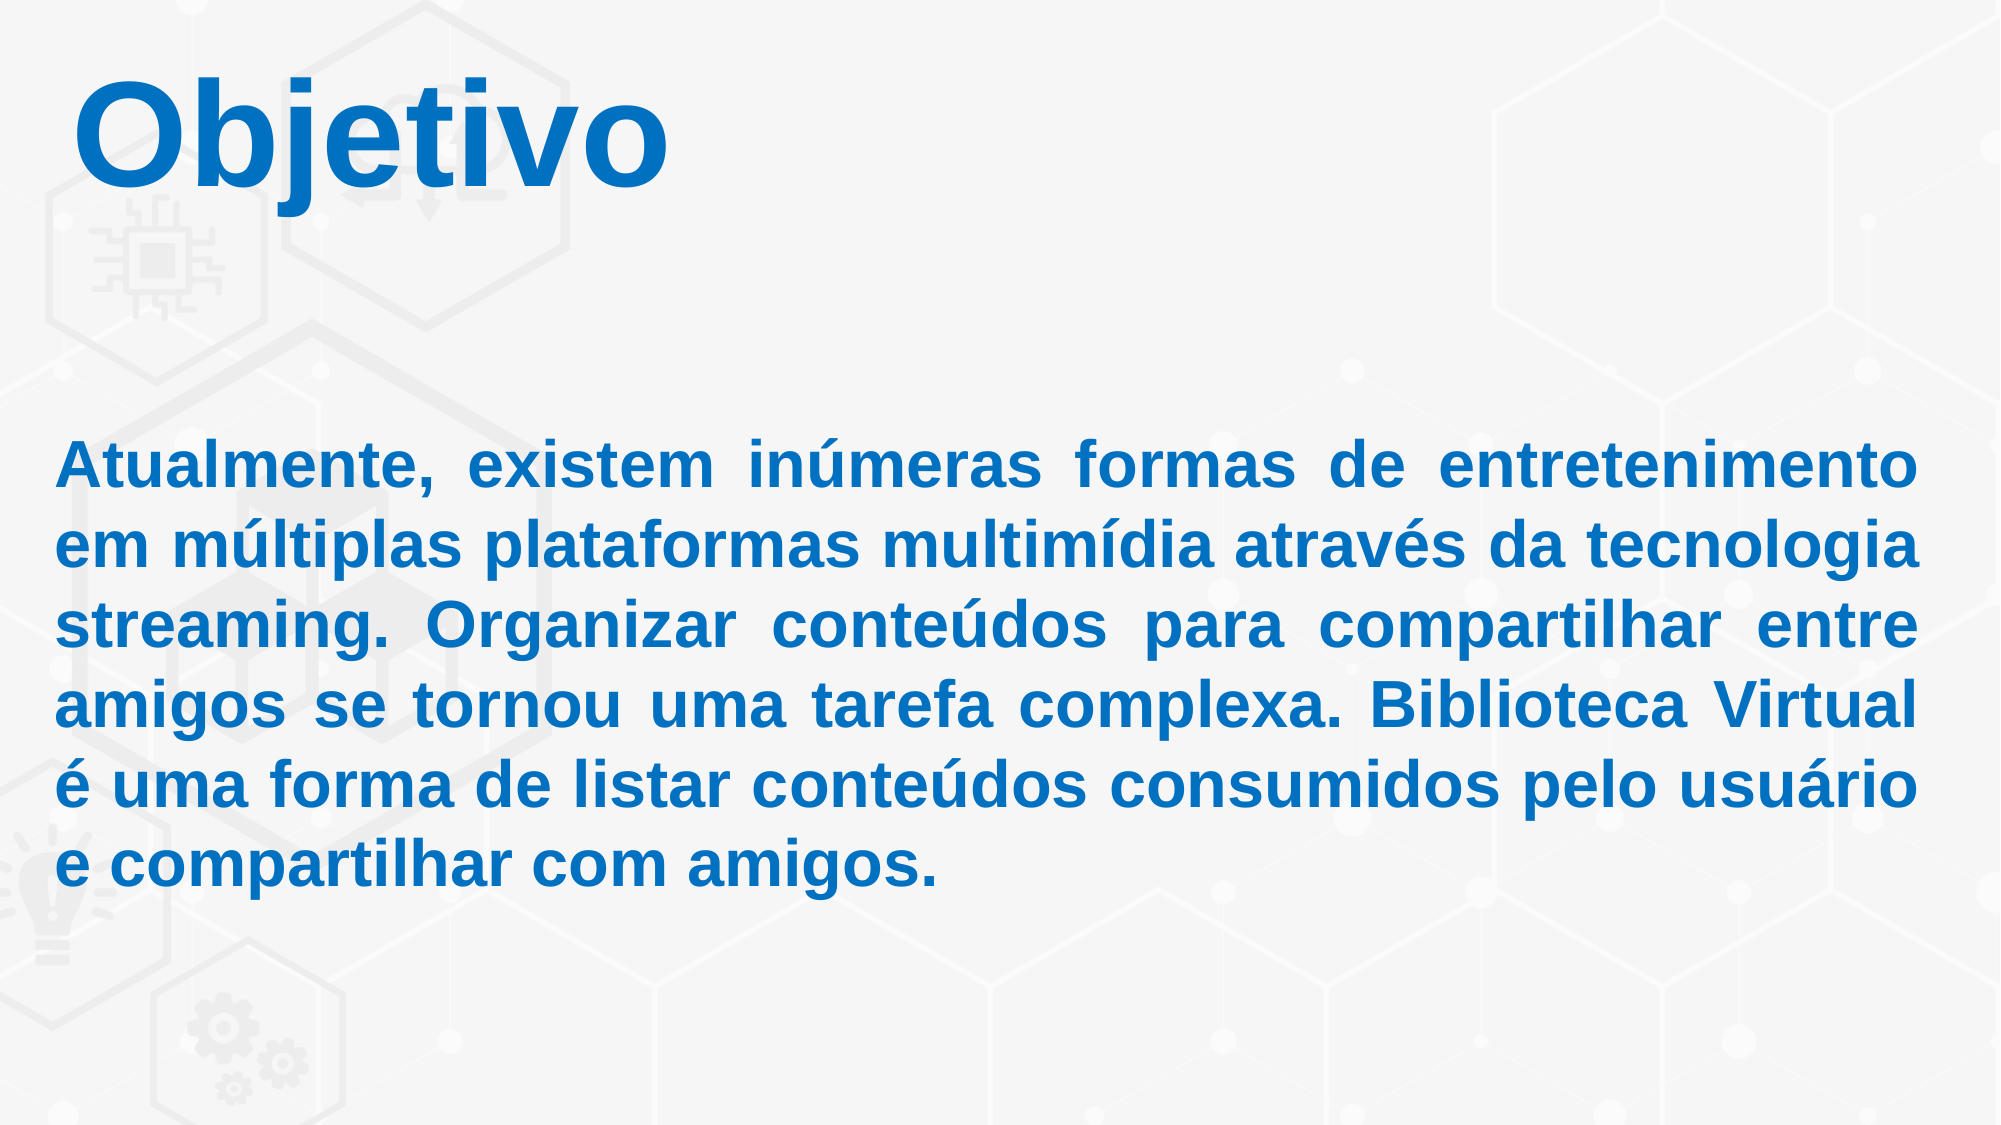

Objetivo
Atualmente, existem inúmeras formas de entretenimento em múltiplas plataformas multimídia através da tecnologia streaming. Organizar conteúdos para compartilhar entre amigos se tornou uma tarefa complexa. Biblioteca Virtual é uma forma de listar conteúdos consumidos pelo usuário e compartilhar com amigos.